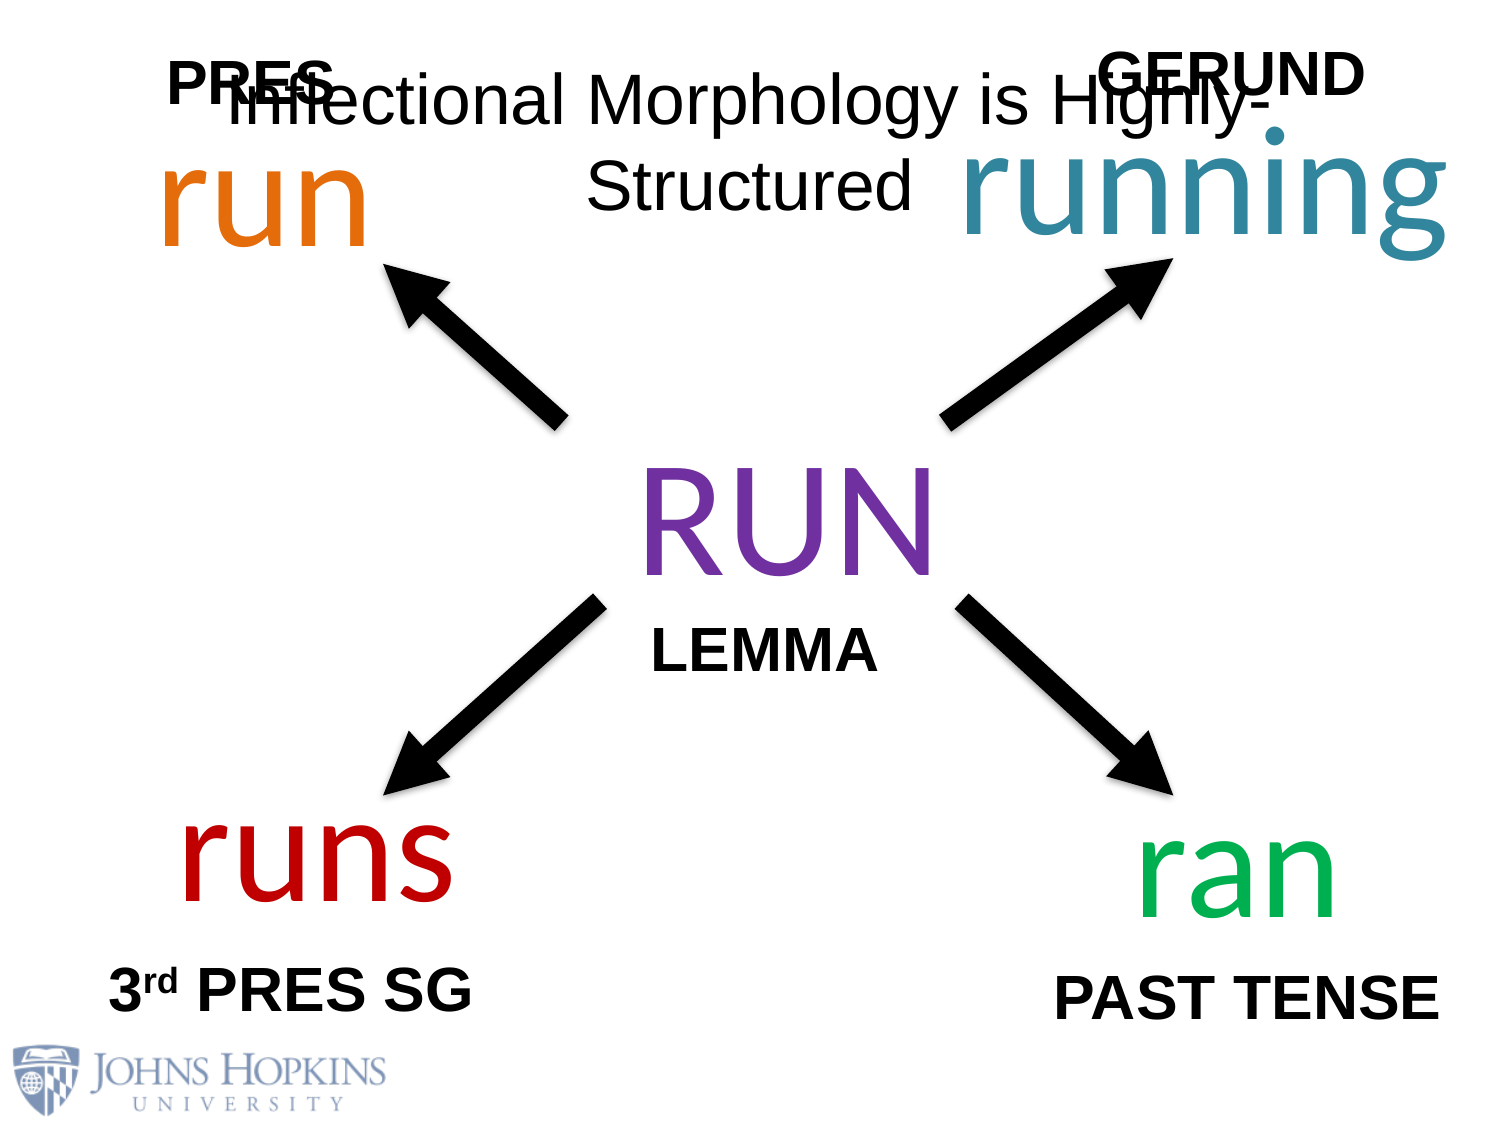

GERUND
PRES
# Inflectional Morphology is Highly-Structured
running
run
  RUN
LEMMA
runs
ran
3rd PRES SG
PAST TENSE